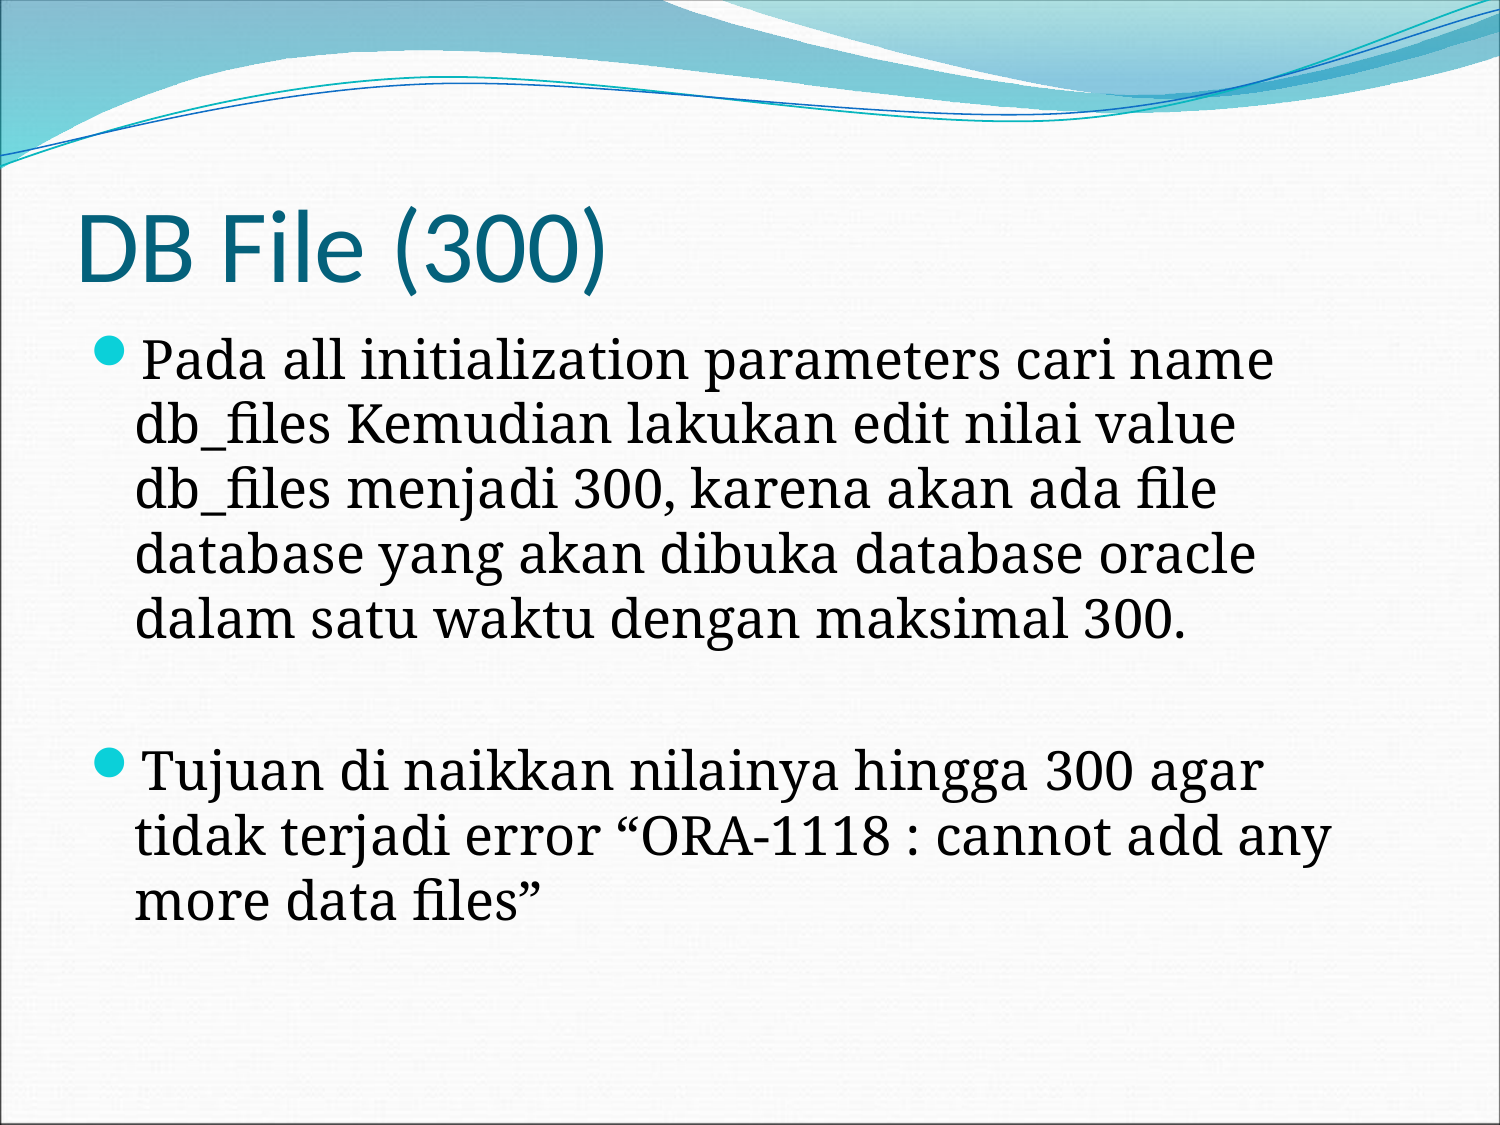

# DB File (300)
Pada all initialization parameters cari name db_files Kemudian lakukan edit nilai value db_files menjadi 300, karena akan ada file database yang akan dibuka database oracle dalam satu waktu dengan maksimal 300.

Tujuan di naikkan nilainya hingga 300 agar tidak terjadi error “ORA-1118 : cannot add any more data files”